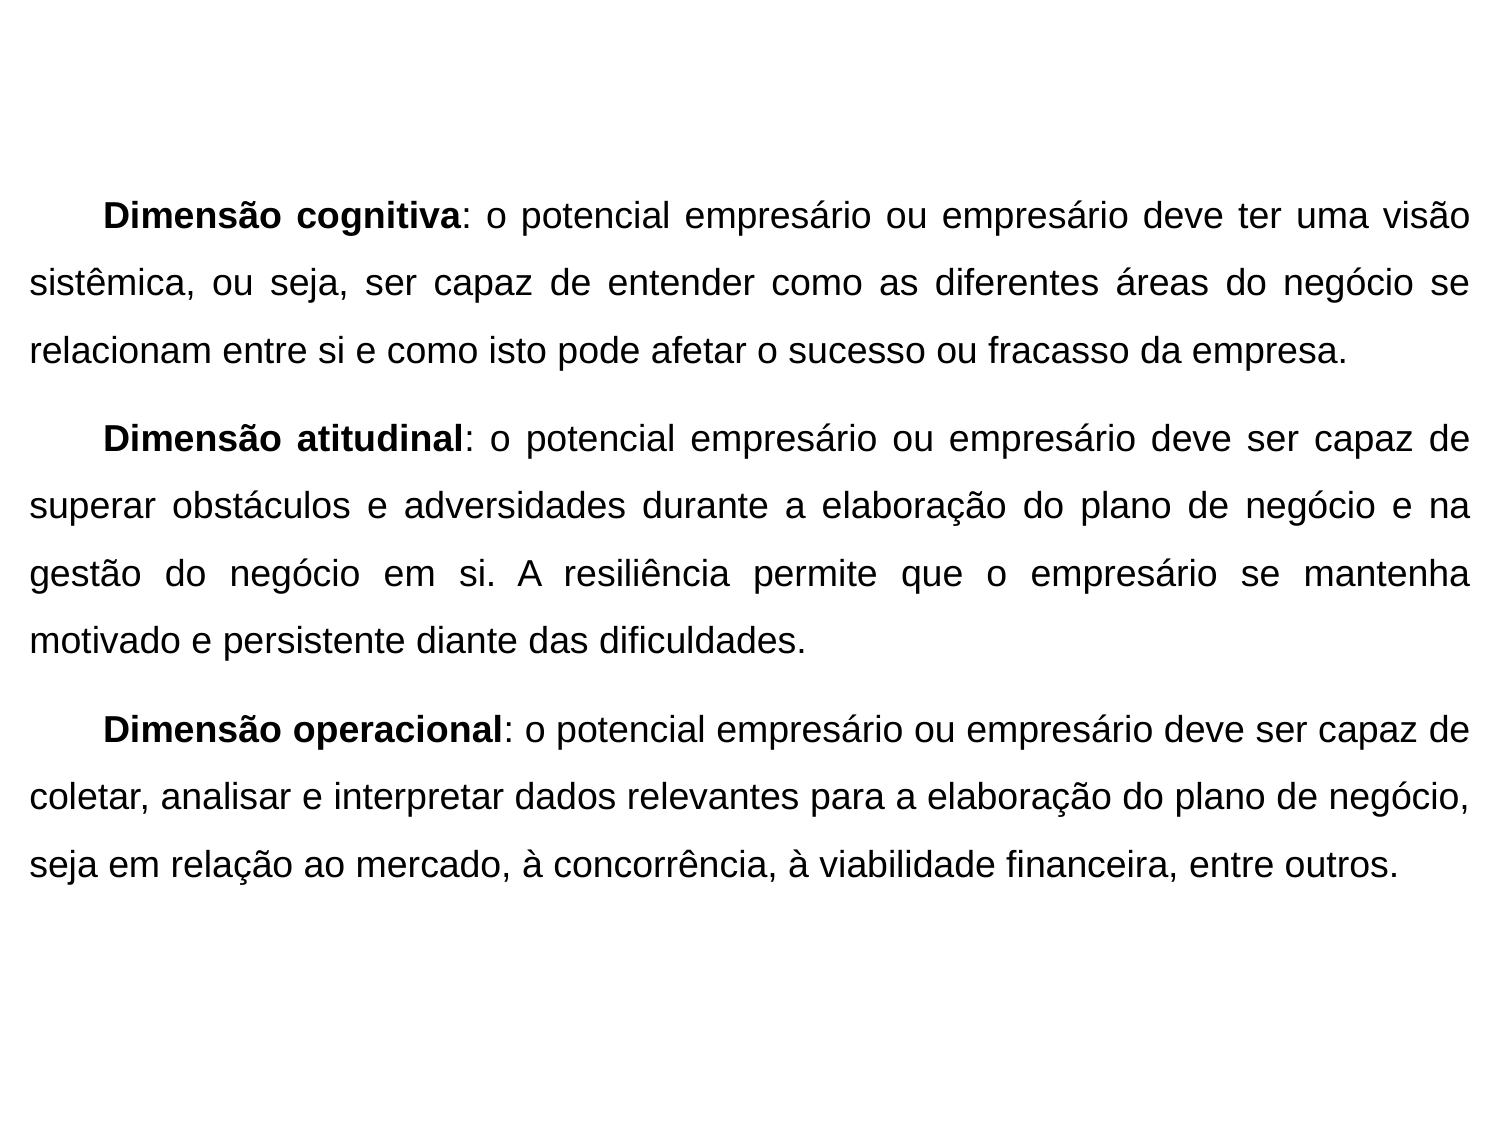

Dimensão cognitiva: o potencial empresário ou empresário deve ter uma visão sistêmica, ou seja, ser capaz de entender como as diferentes áreas do negócio se relacionam entre si e como isto pode afetar o sucesso ou fracasso da empresa.
Dimensão atitudinal: o potencial empresário ou empresário deve ser capaz de superar obstáculos e adversidades durante a elaboração do plano de negócio e na gestão do negócio em si. A resiliência permite que o empresário se mantenha motivado e persistente diante das dificuldades.
Dimensão operacional: o potencial empresário ou empresário deve ser capaz de coletar, analisar e interpretar dados relevantes para a elaboração do plano de negócio, seja em relação ao mercado, à concorrência, à viabilidade financeira, entre outros.